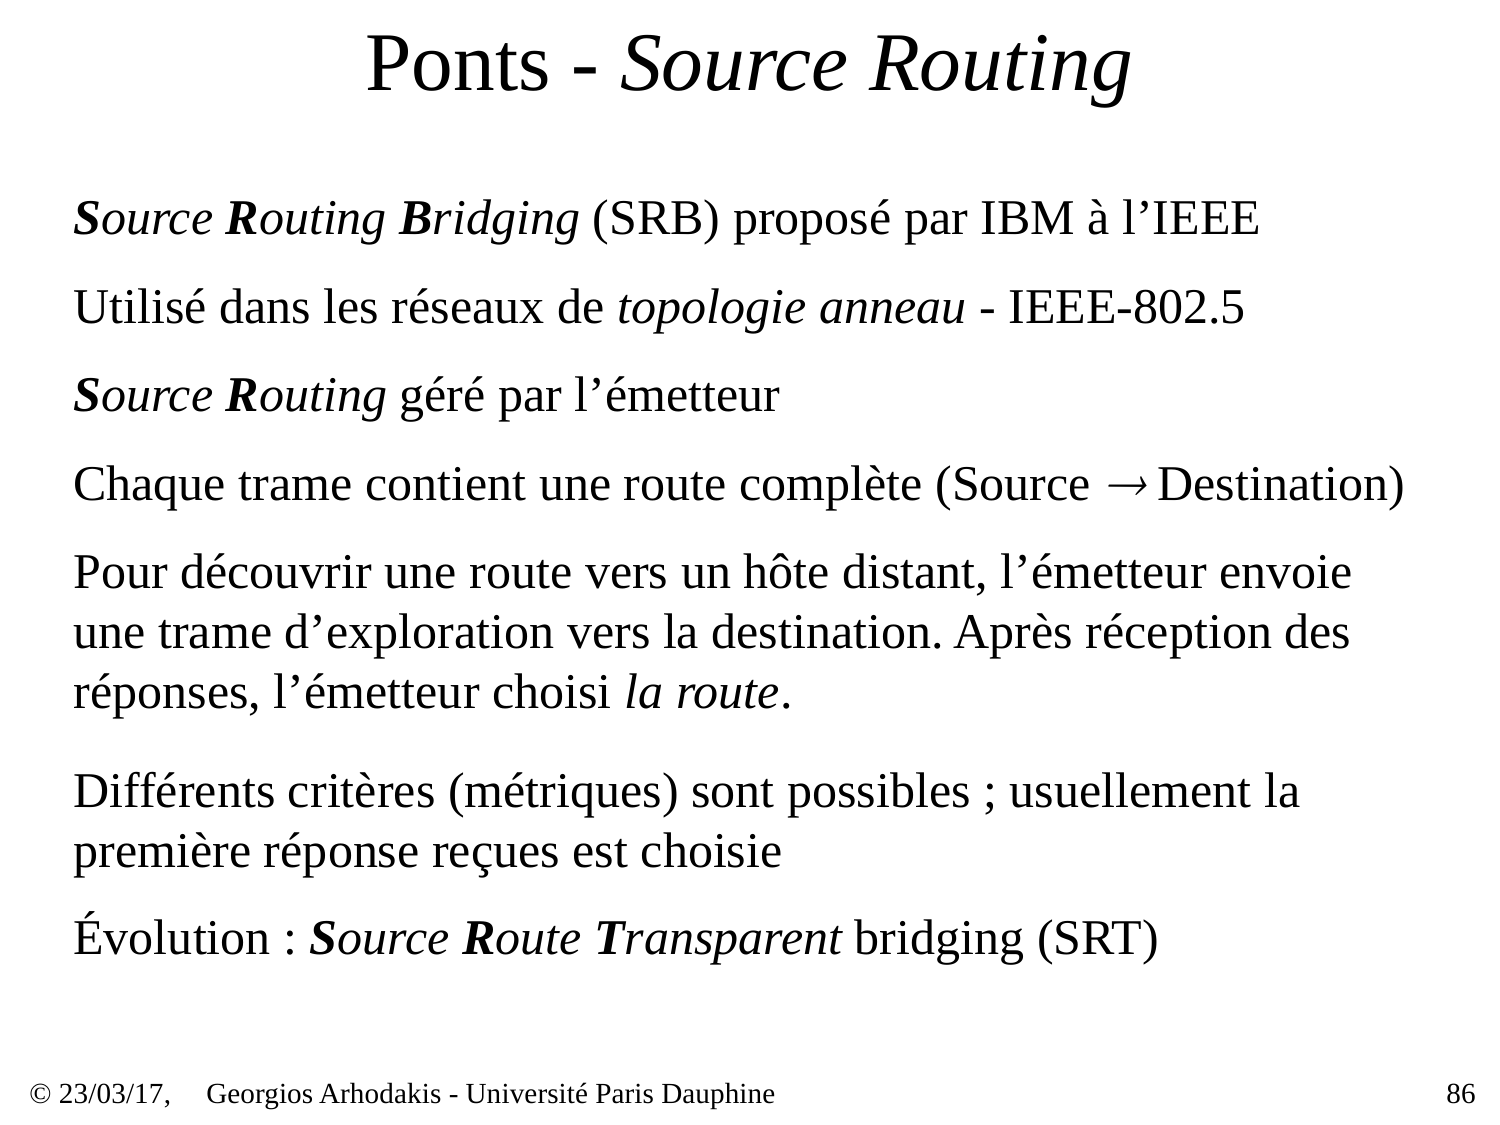

# Ponts - Source Routing
Source Routing Bridging (SRB) proposé par IBM à l’IEEE
Utilisé dans les réseaux de topologie anneau - IEEE-802.5
Source Routing géré par l’émetteur
Chaque trame contient une route complète (Source → Destination)
Pour découvrir une route vers un hôte distant, l’émetteur envoie une trame d’exploration vers la destination. Après réception des réponses, l’émetteur choisi la route.
Différents critères (métriques) sont possibles ; usuellement la première réponse reçues est choisie
Évolution : Source Route Transparent bridging (SRT)
© 23/03/17,
Georgios Arhodakis - Université Paris Dauphine
86